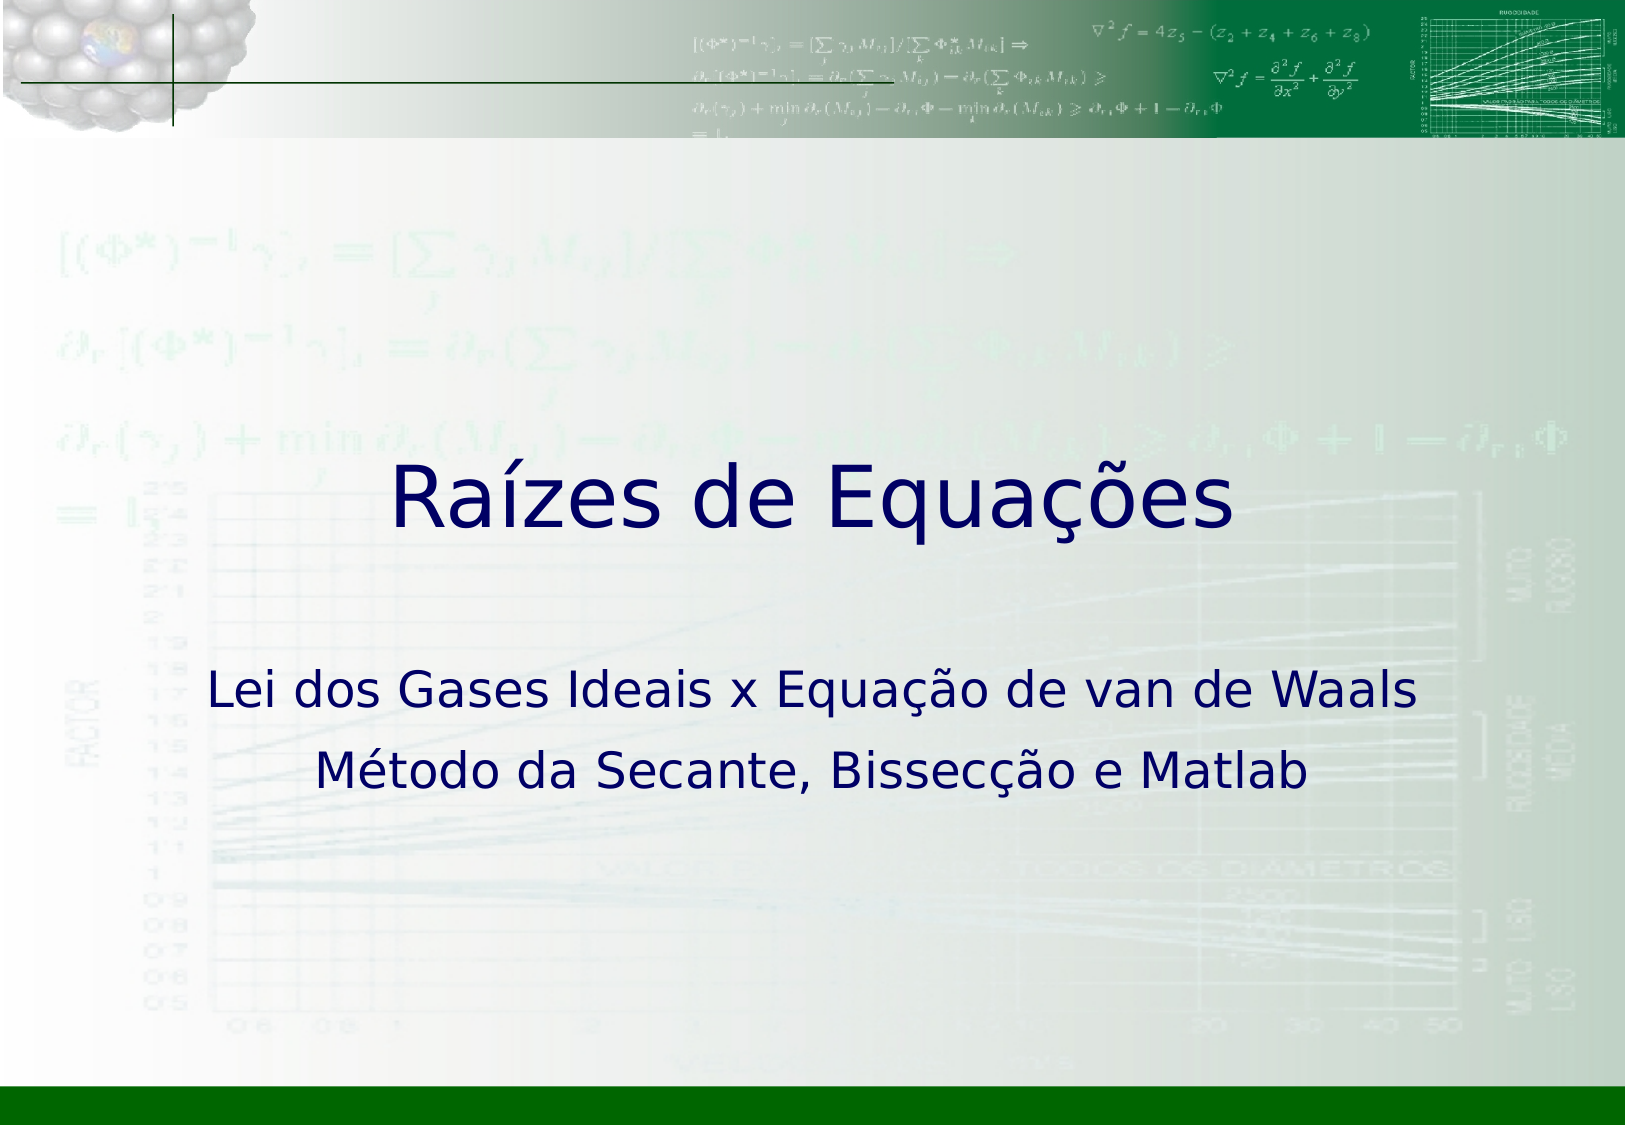

# Raízes de Equações
Lei dos Gases Ideais x Equação de van de Waals
Método da Secante, Bissecção e Matlab